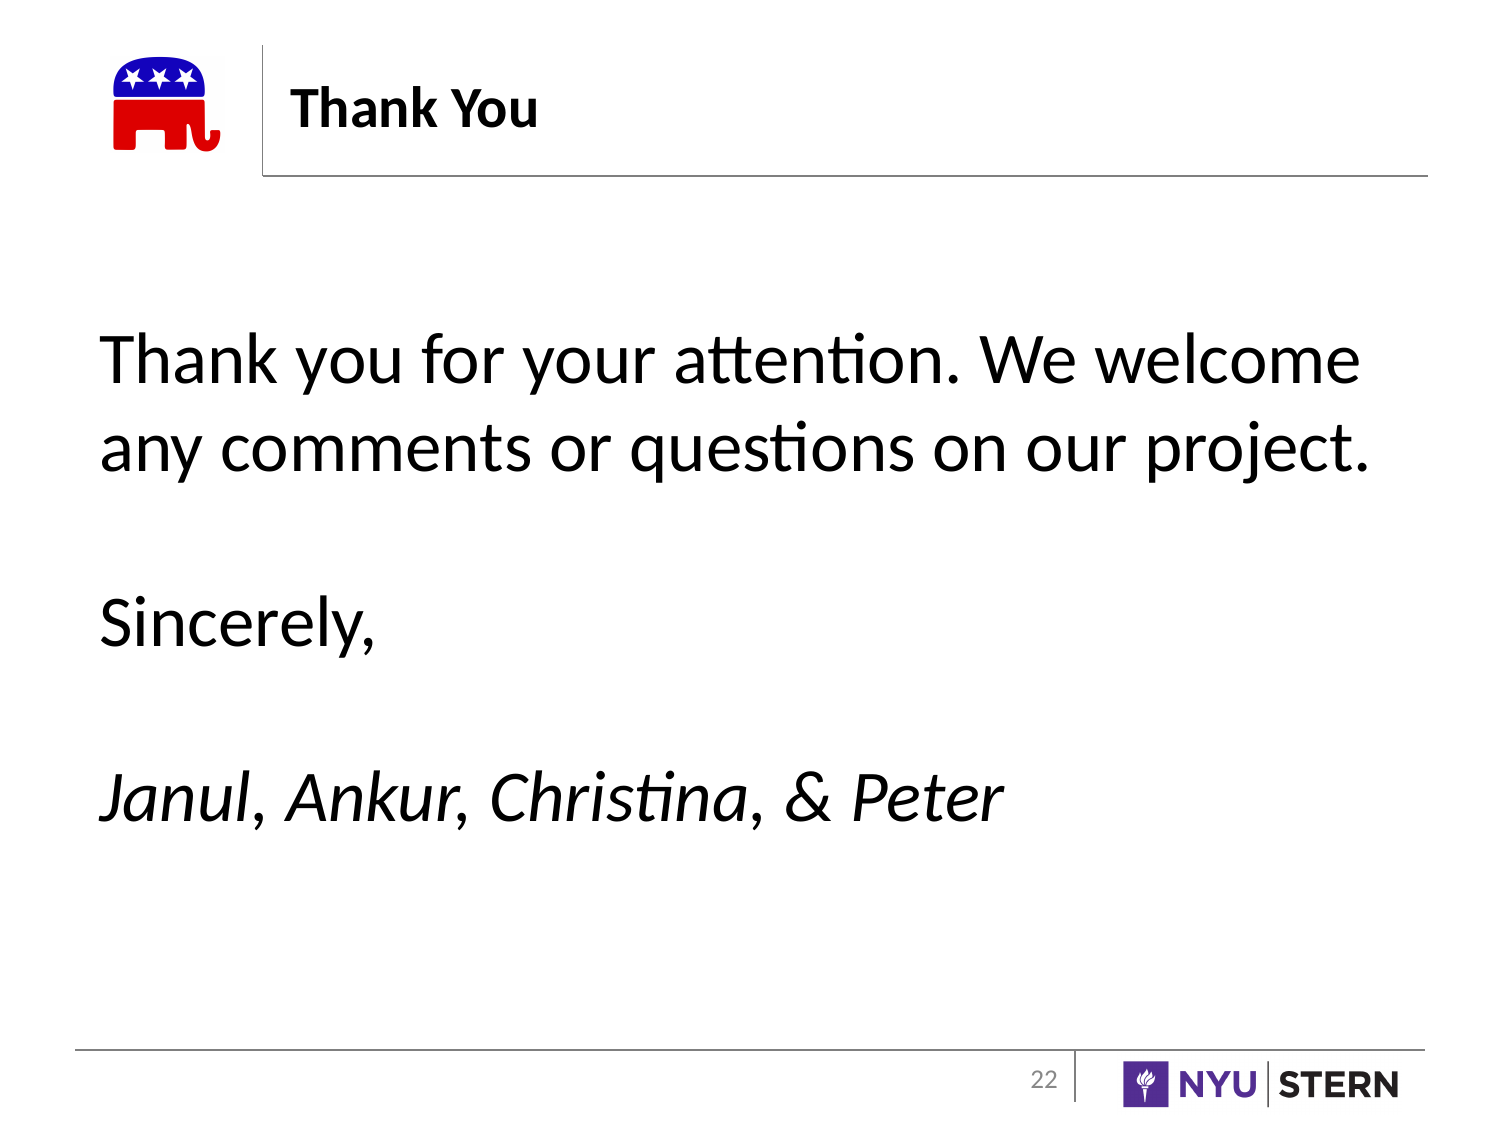

# Thank You

Thank you for your attention. We welcome any comments or questions on our project.

Sincerely,

Janul, Ankur, Christina, & Peter
22